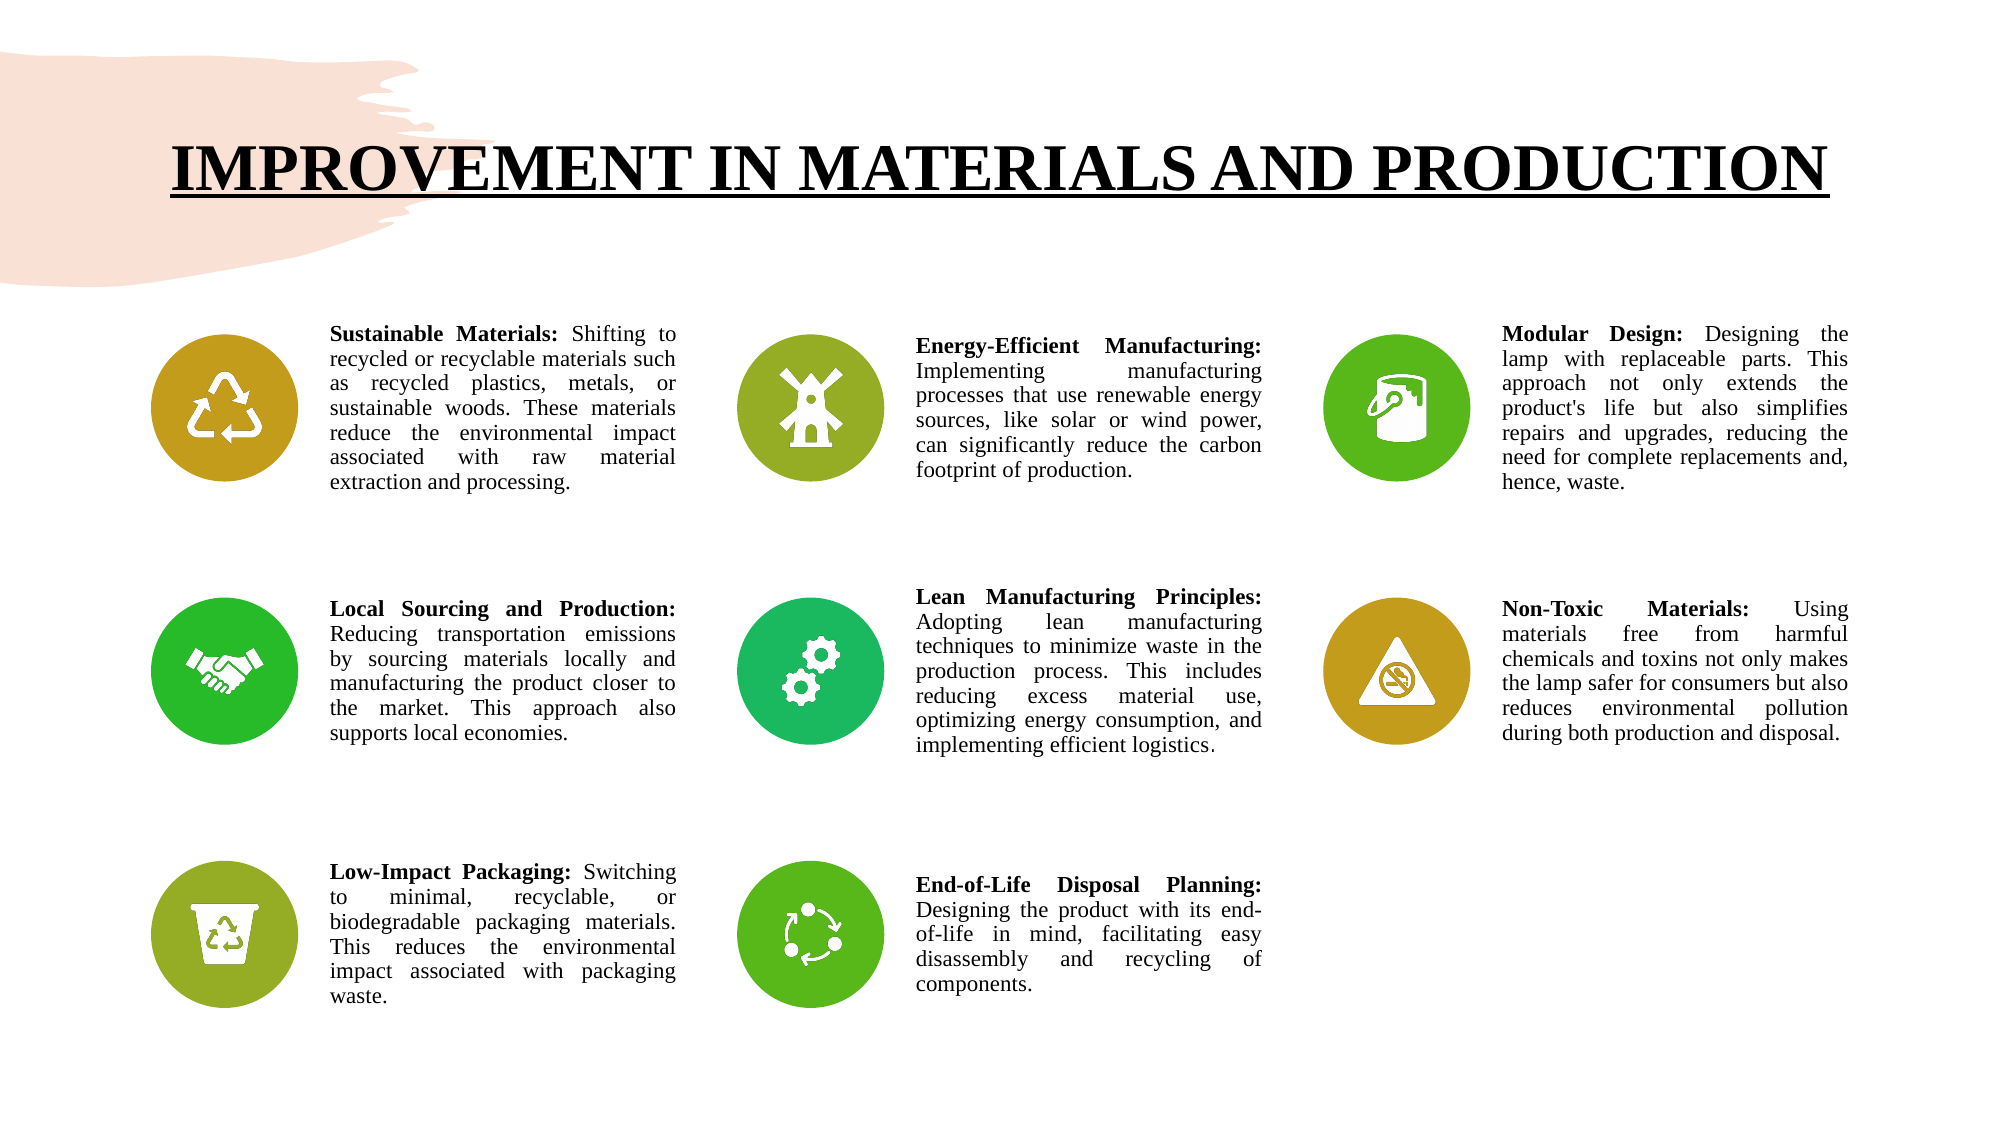

# IMPROVEMENT IN MATERIALS AND PRODUCTION
Sustainable Materials: Shifting to recycled or recyclable materials such as recycled plastics, metals, or sustainable woods. These materials reduce the environmental impact associated with raw material extraction and processing.
Energy-Efficient Manufacturing: Implementing manufacturing processes that use renewable energy sources, like solar or wind power, can significantly reduce the carbon footprint of production.
Modular Design: Designing the lamp with replaceable parts. This approach not only extends the product's life but also simplifies repairs and upgrades, reducing the need for complete replacements and, hence, waste.
Local Sourcing and Production: Reducing transportation emissions by sourcing materials locally and manufacturing the product closer to the market. This approach also supports local economies.
Lean Manufacturing Principles: Adopting lean manufacturing techniques to minimize waste in the production process. This includes reducing excess material use, optimizing energy consumption, and implementing efficient logistics.
Non-Toxic Materials: Using materials free from harmful chemicals and toxins not only makes the lamp safer for consumers but also reduces environmental pollution during both production and disposal.
Low-Impact Packaging: Switching to minimal, recyclable, or biodegradable packaging materials. This reduces the environmental impact associated with packaging waste.
End-of-Life Disposal Planning: Designing the product with its end-of-life in mind, facilitating easy disassembly and recycling of components.